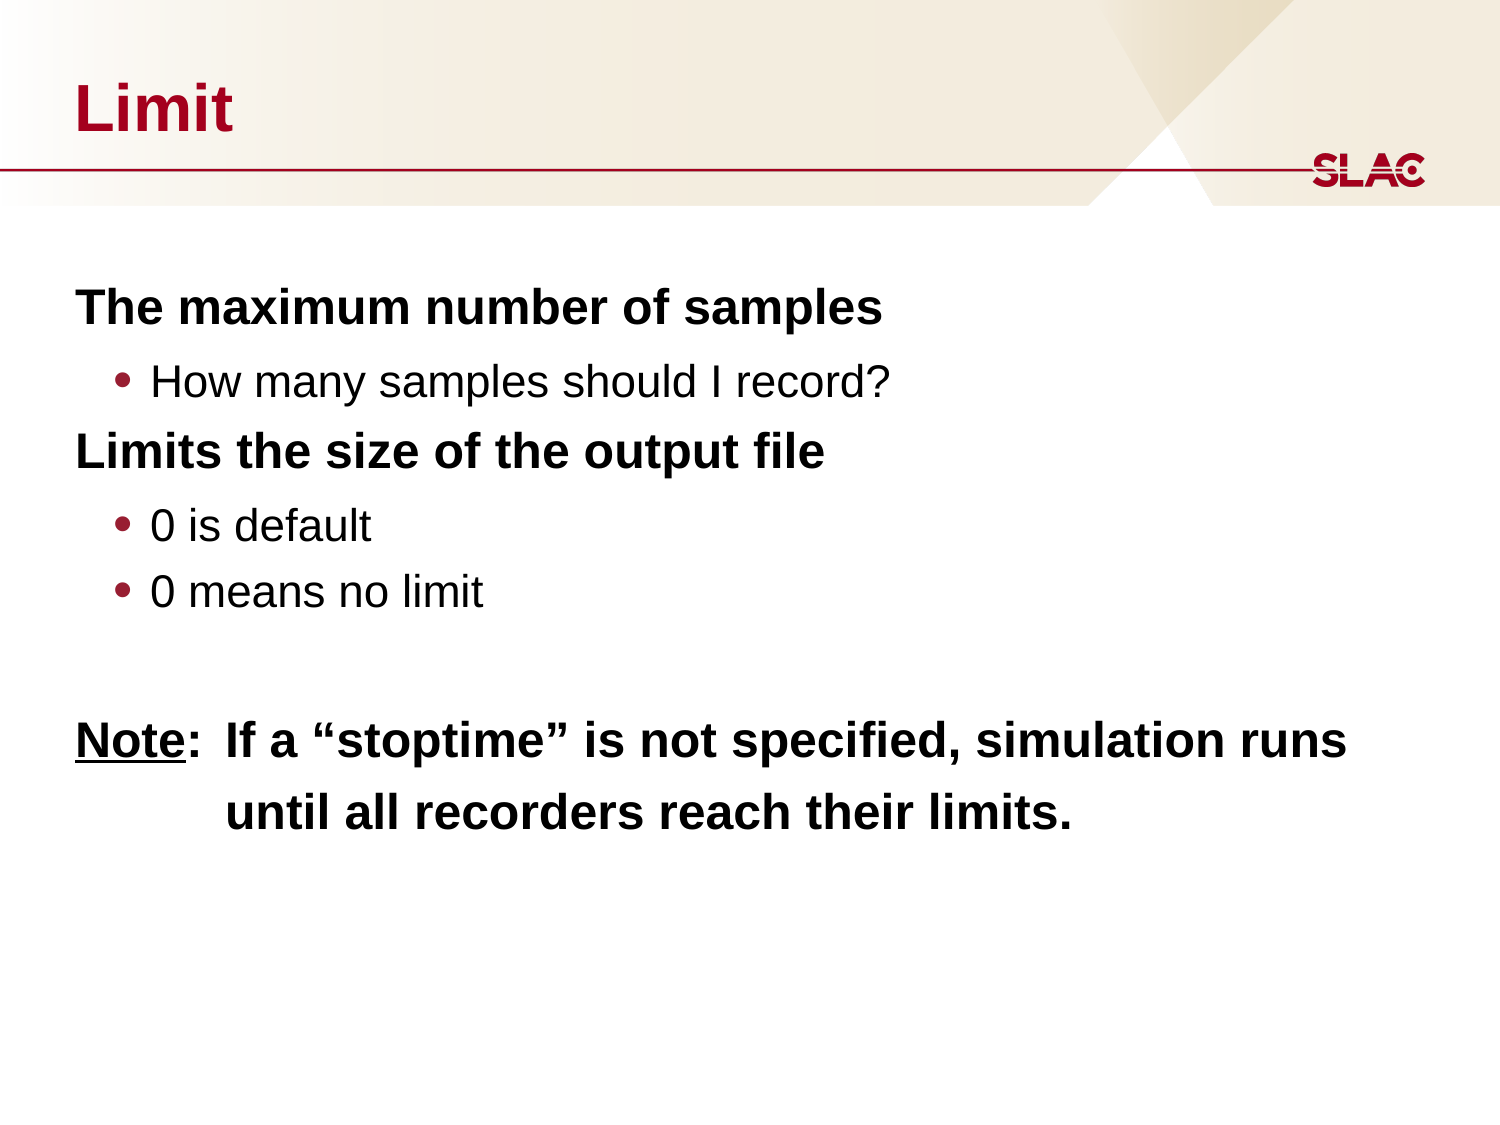

# Limit
The maximum number of samples
How many samples should I record?
Limits the size of the output file
0 is default
0 means no limit

Note:	If a “stoptime” is not specified, simulation runs until all recorders reach their limits.